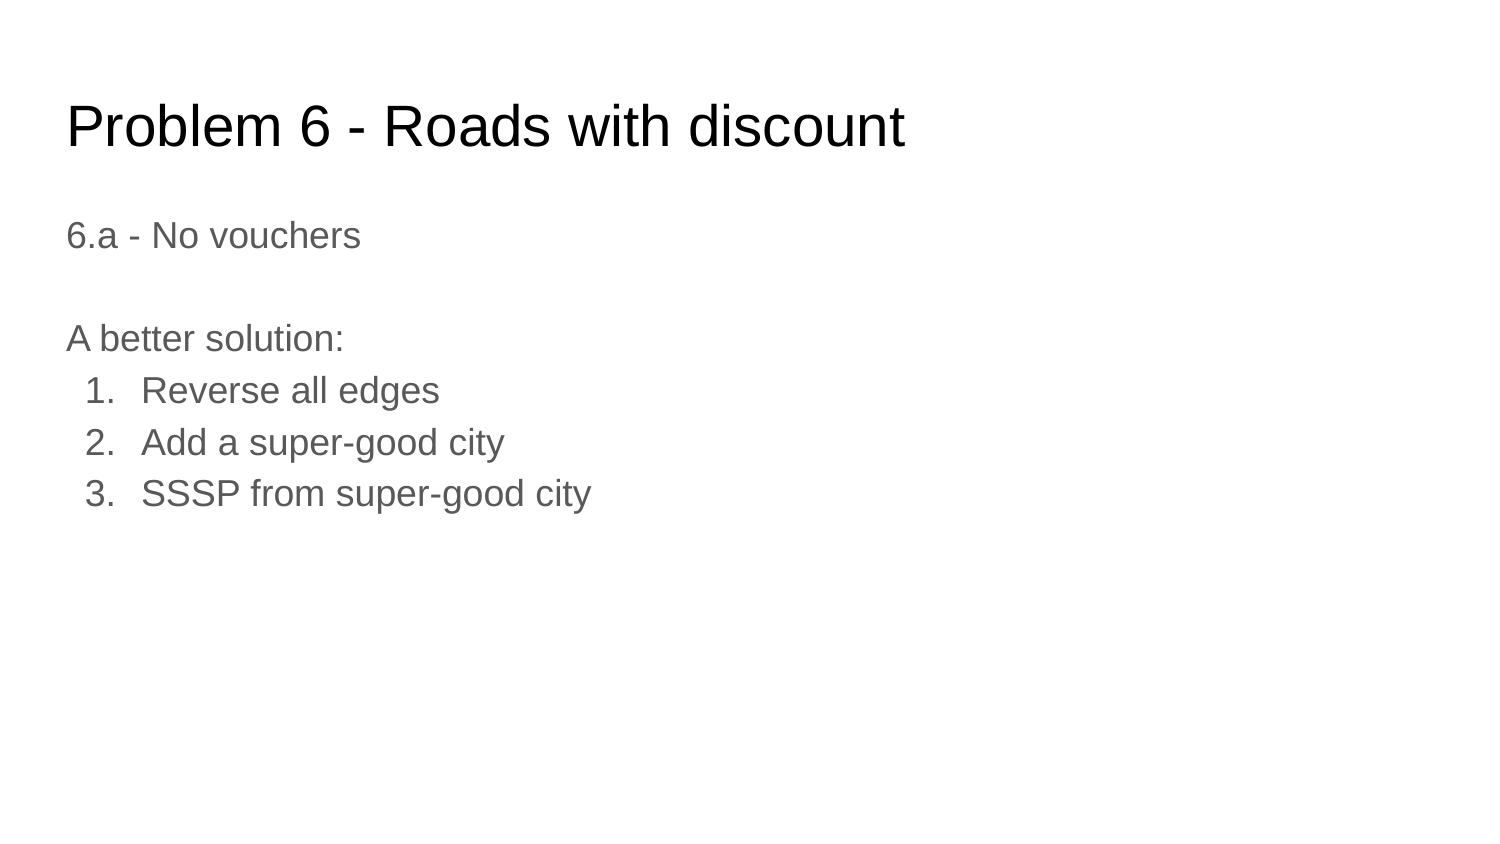

# Problem 6 - Roads with discount

6.a - No vouchers

A better solution:
Reverse all edges
Add a super-good city
SSSP from super-good city